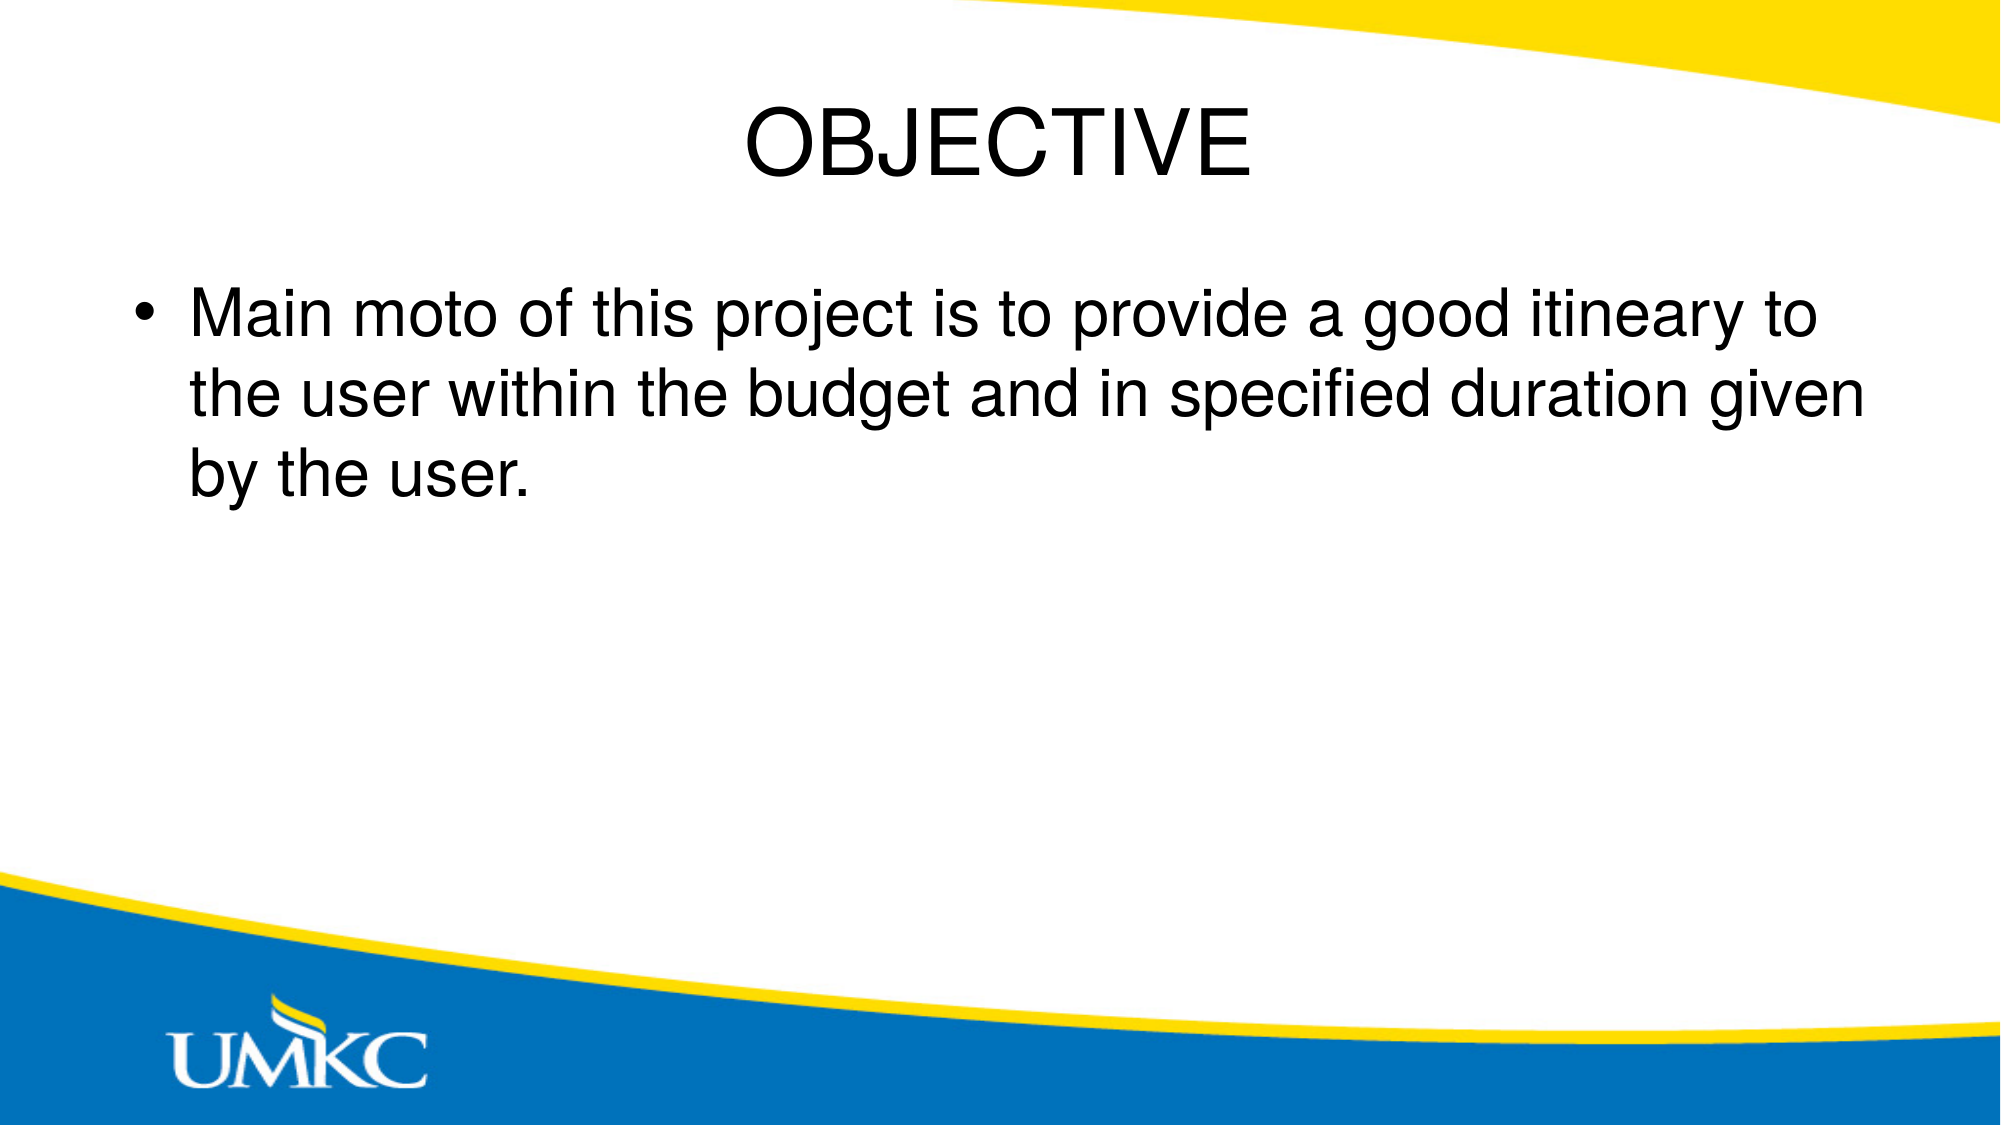

# OBJECTIVE
Main moto of this project is to provide a good itineary to the user within the budget and in specified duration given by the user.